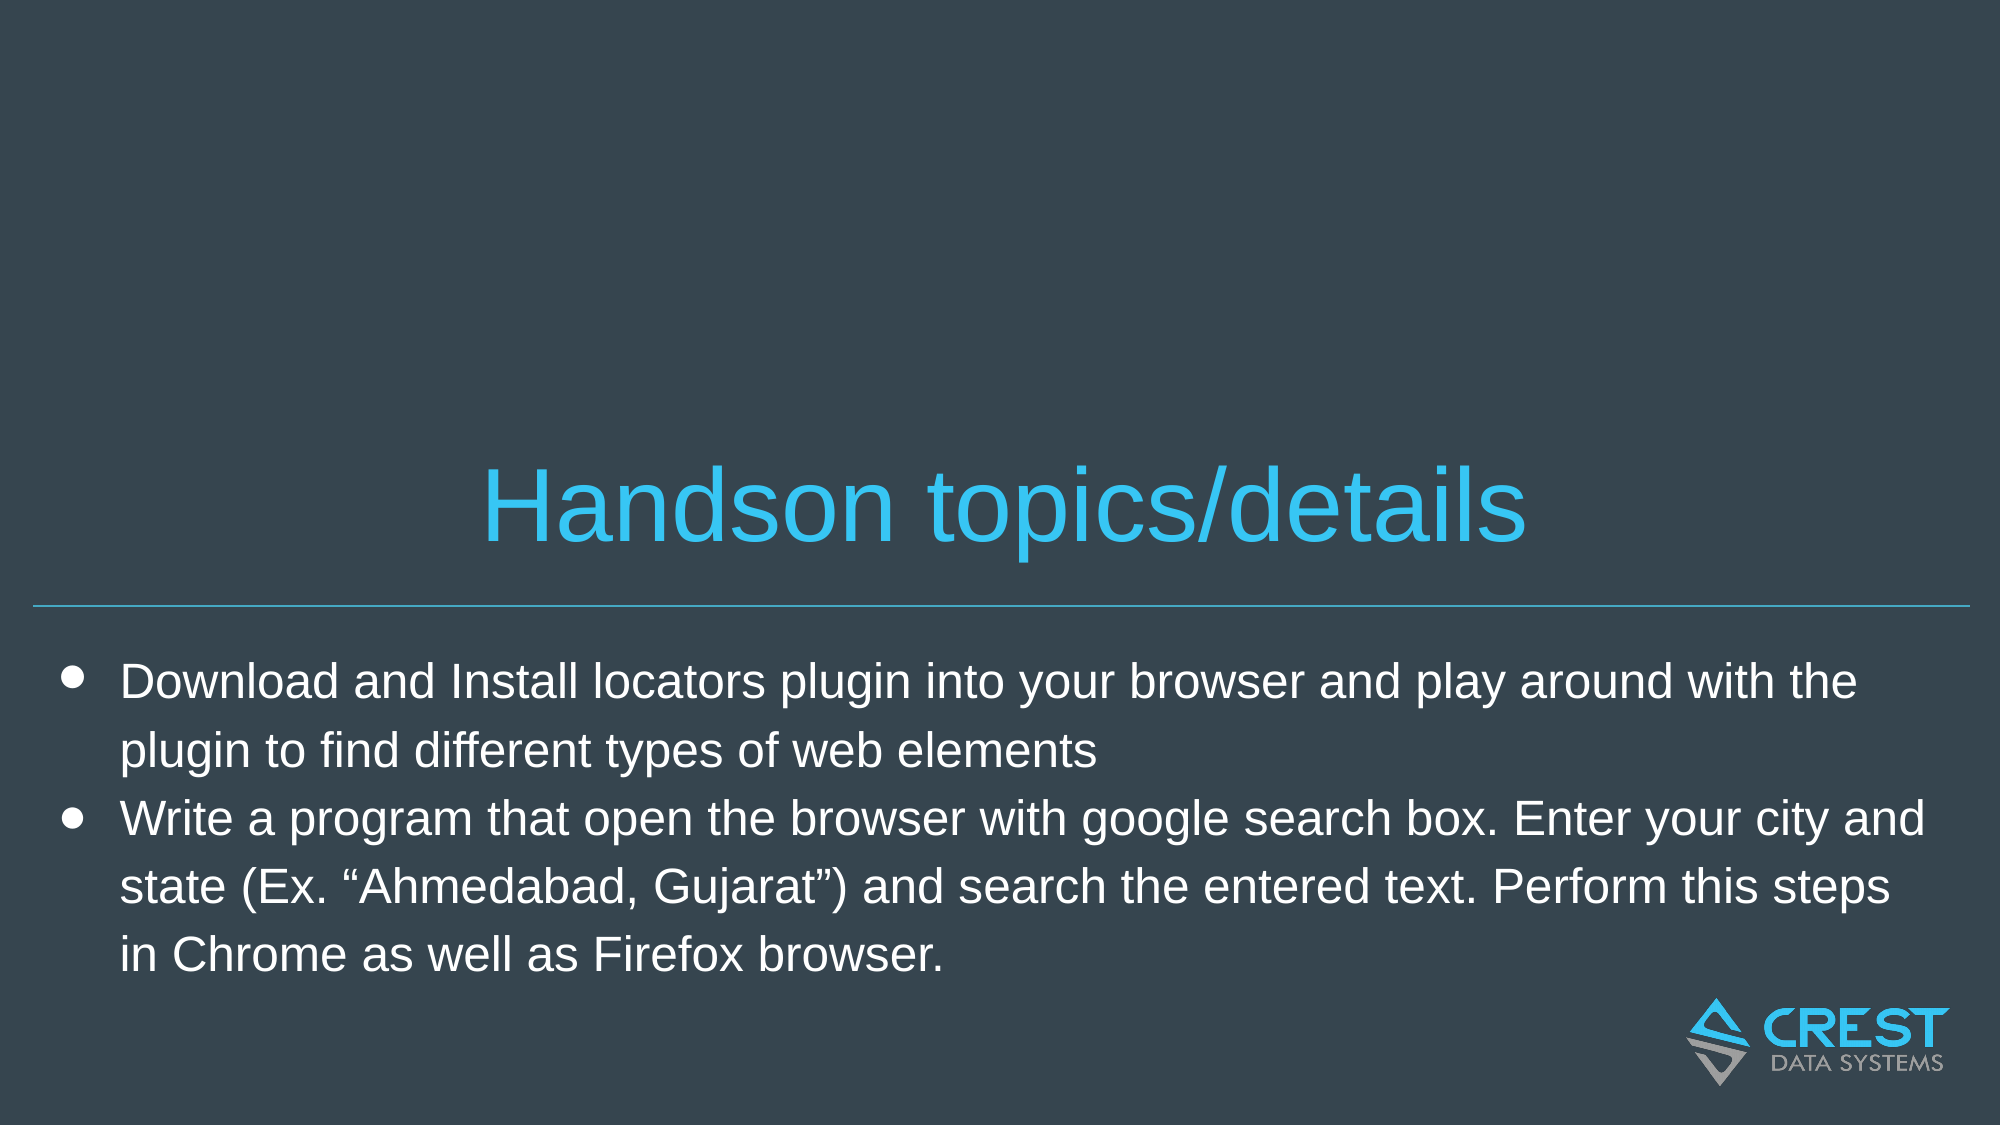

# Handson topics/details
Download and Install locators plugin into your browser and play around with the plugin to find different types of web elements
Write a program that open the browser with google search box. Enter your city and state (Ex. “Ahmedabad, Gujarat”) and search the entered text. Perform this steps in Chrome as well as Firefox browser.